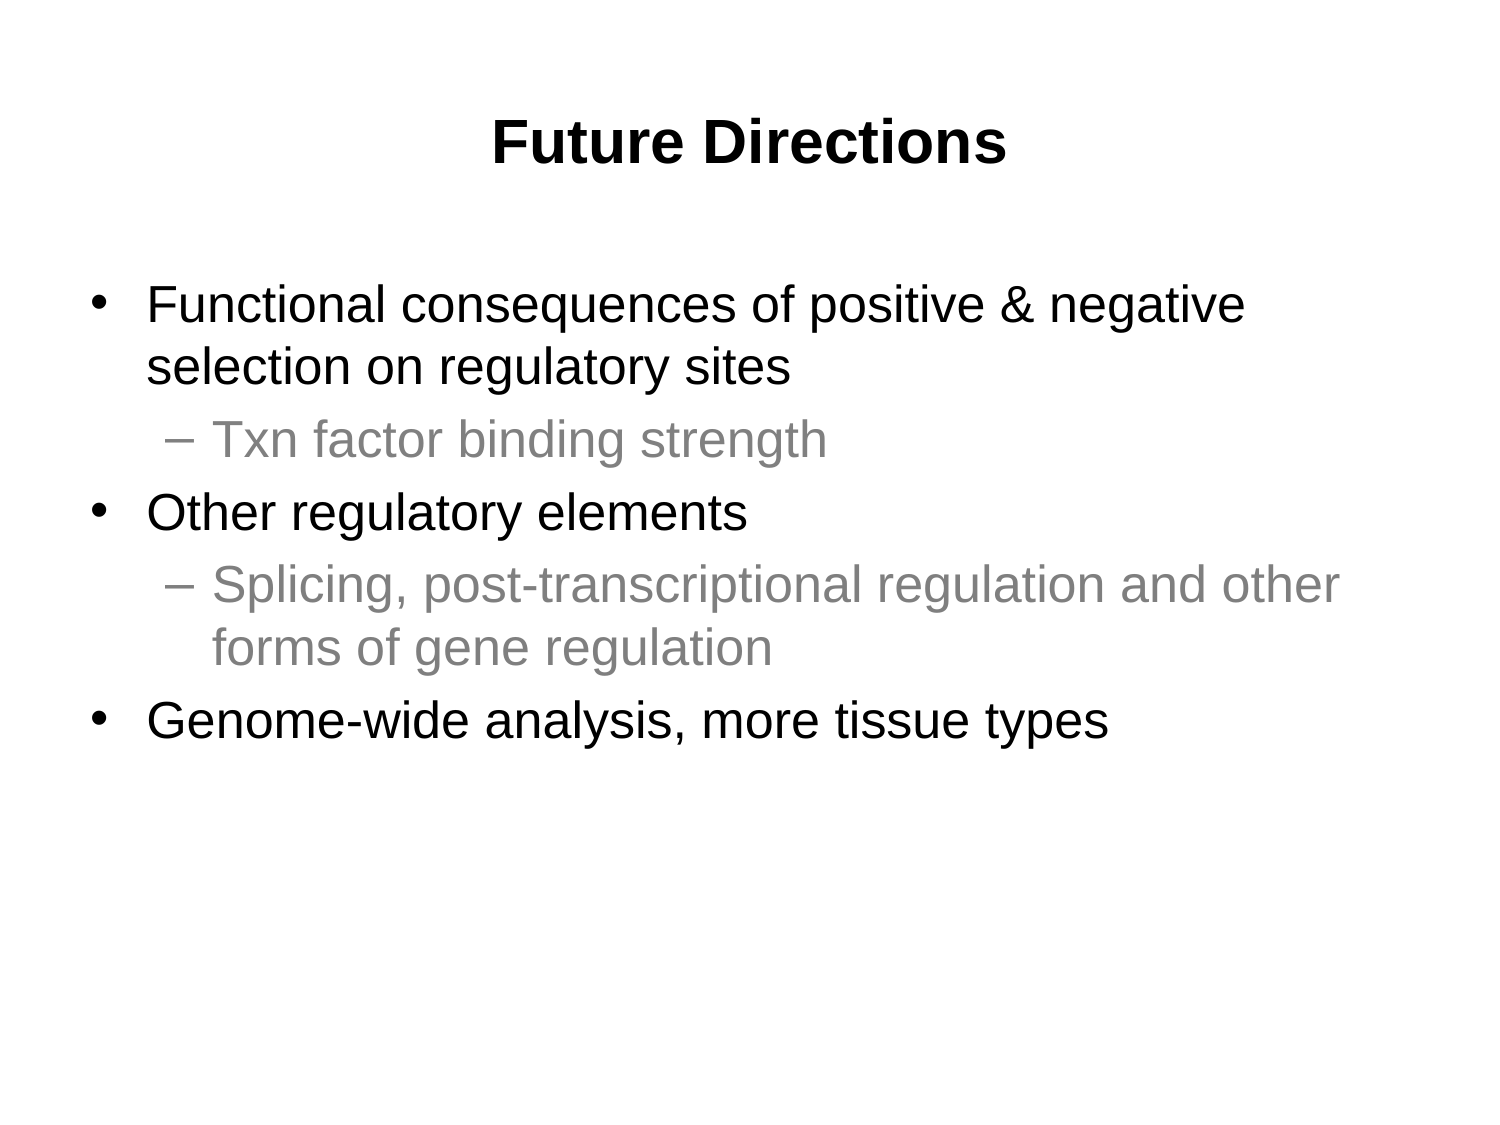

# Future Directions
Functional consequences of positive & negative selection on regulatory sites
Txn factor binding strength
Other regulatory elements
Splicing, post-transcriptional regulation and other forms of gene regulation
Genome-wide analysis, more tissue types